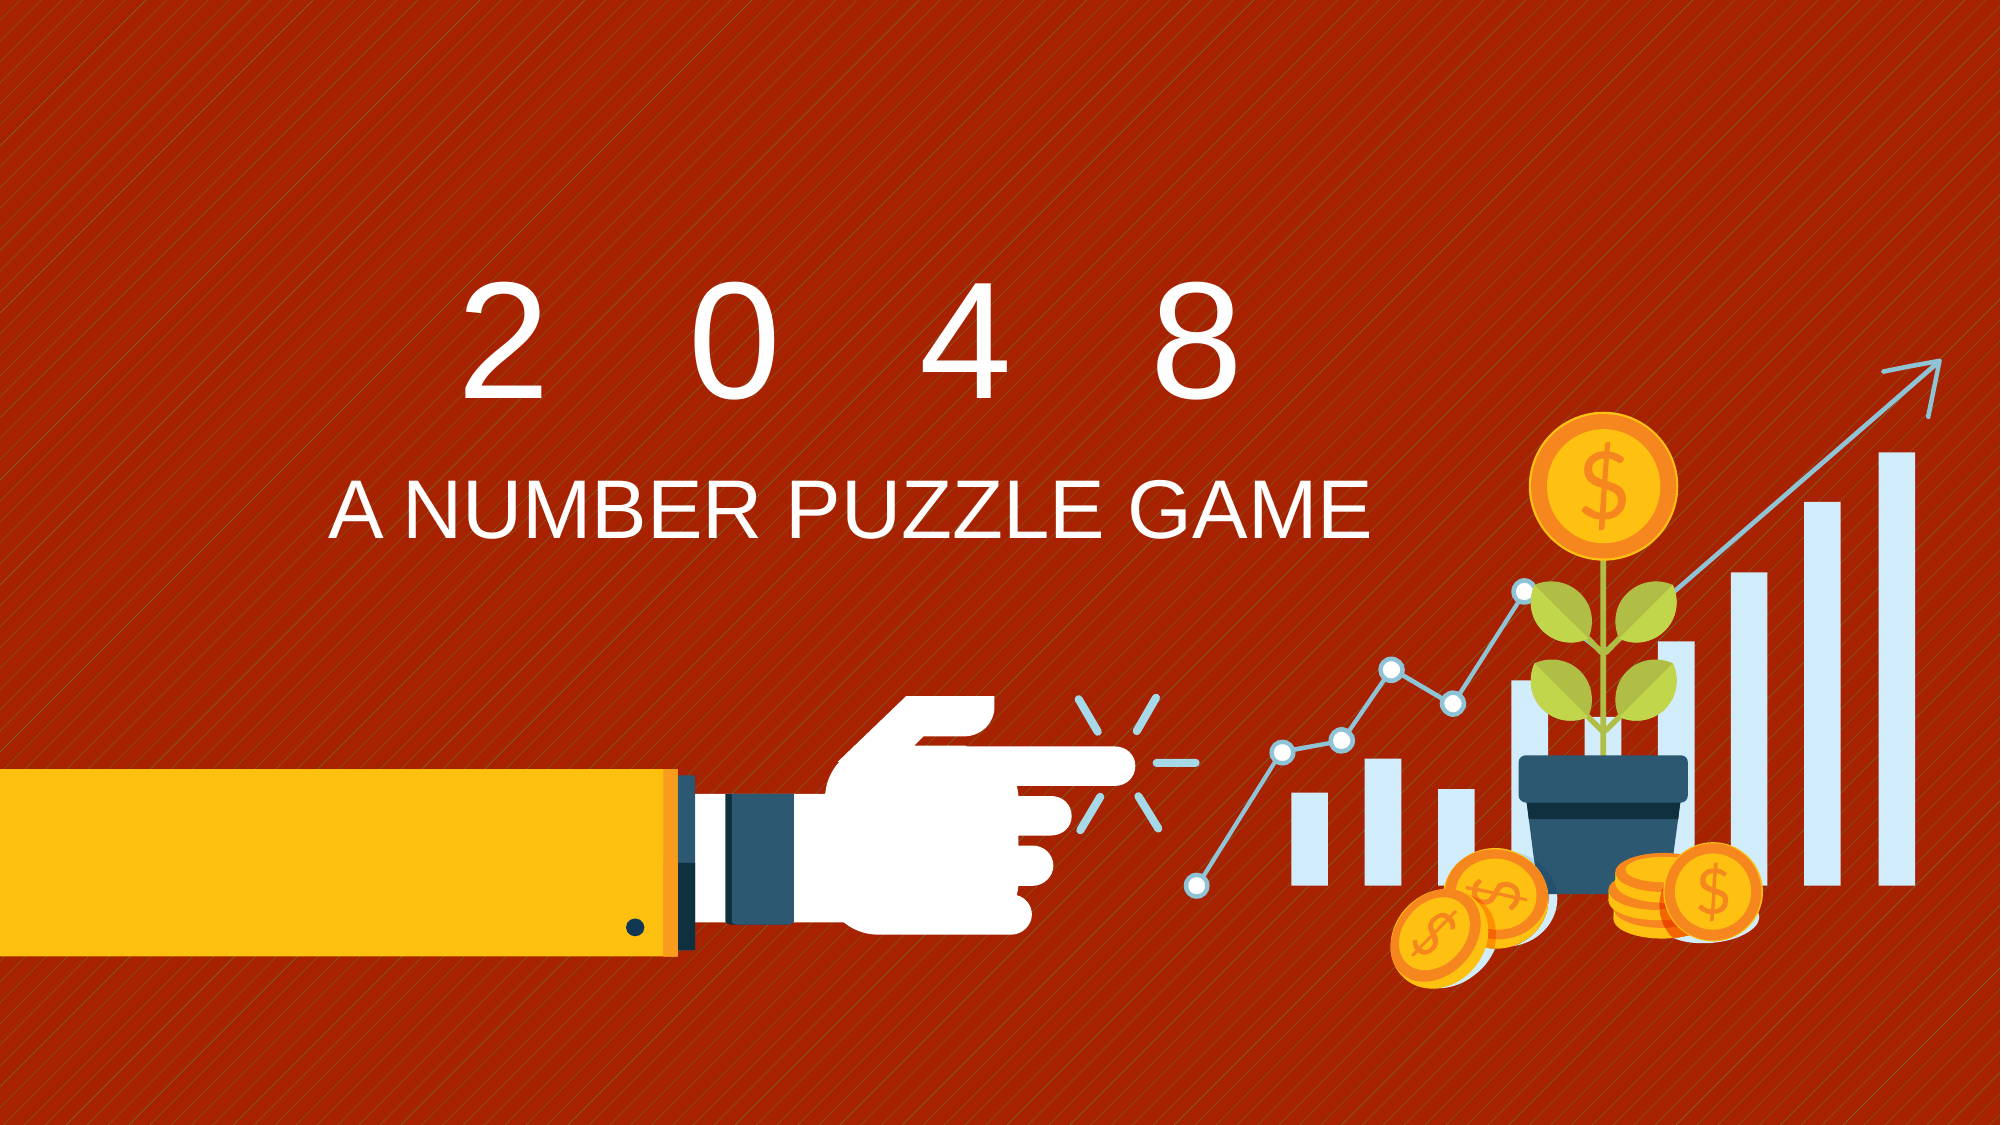

# 2   0   4   8
A NUMBER PUZZLE GAME